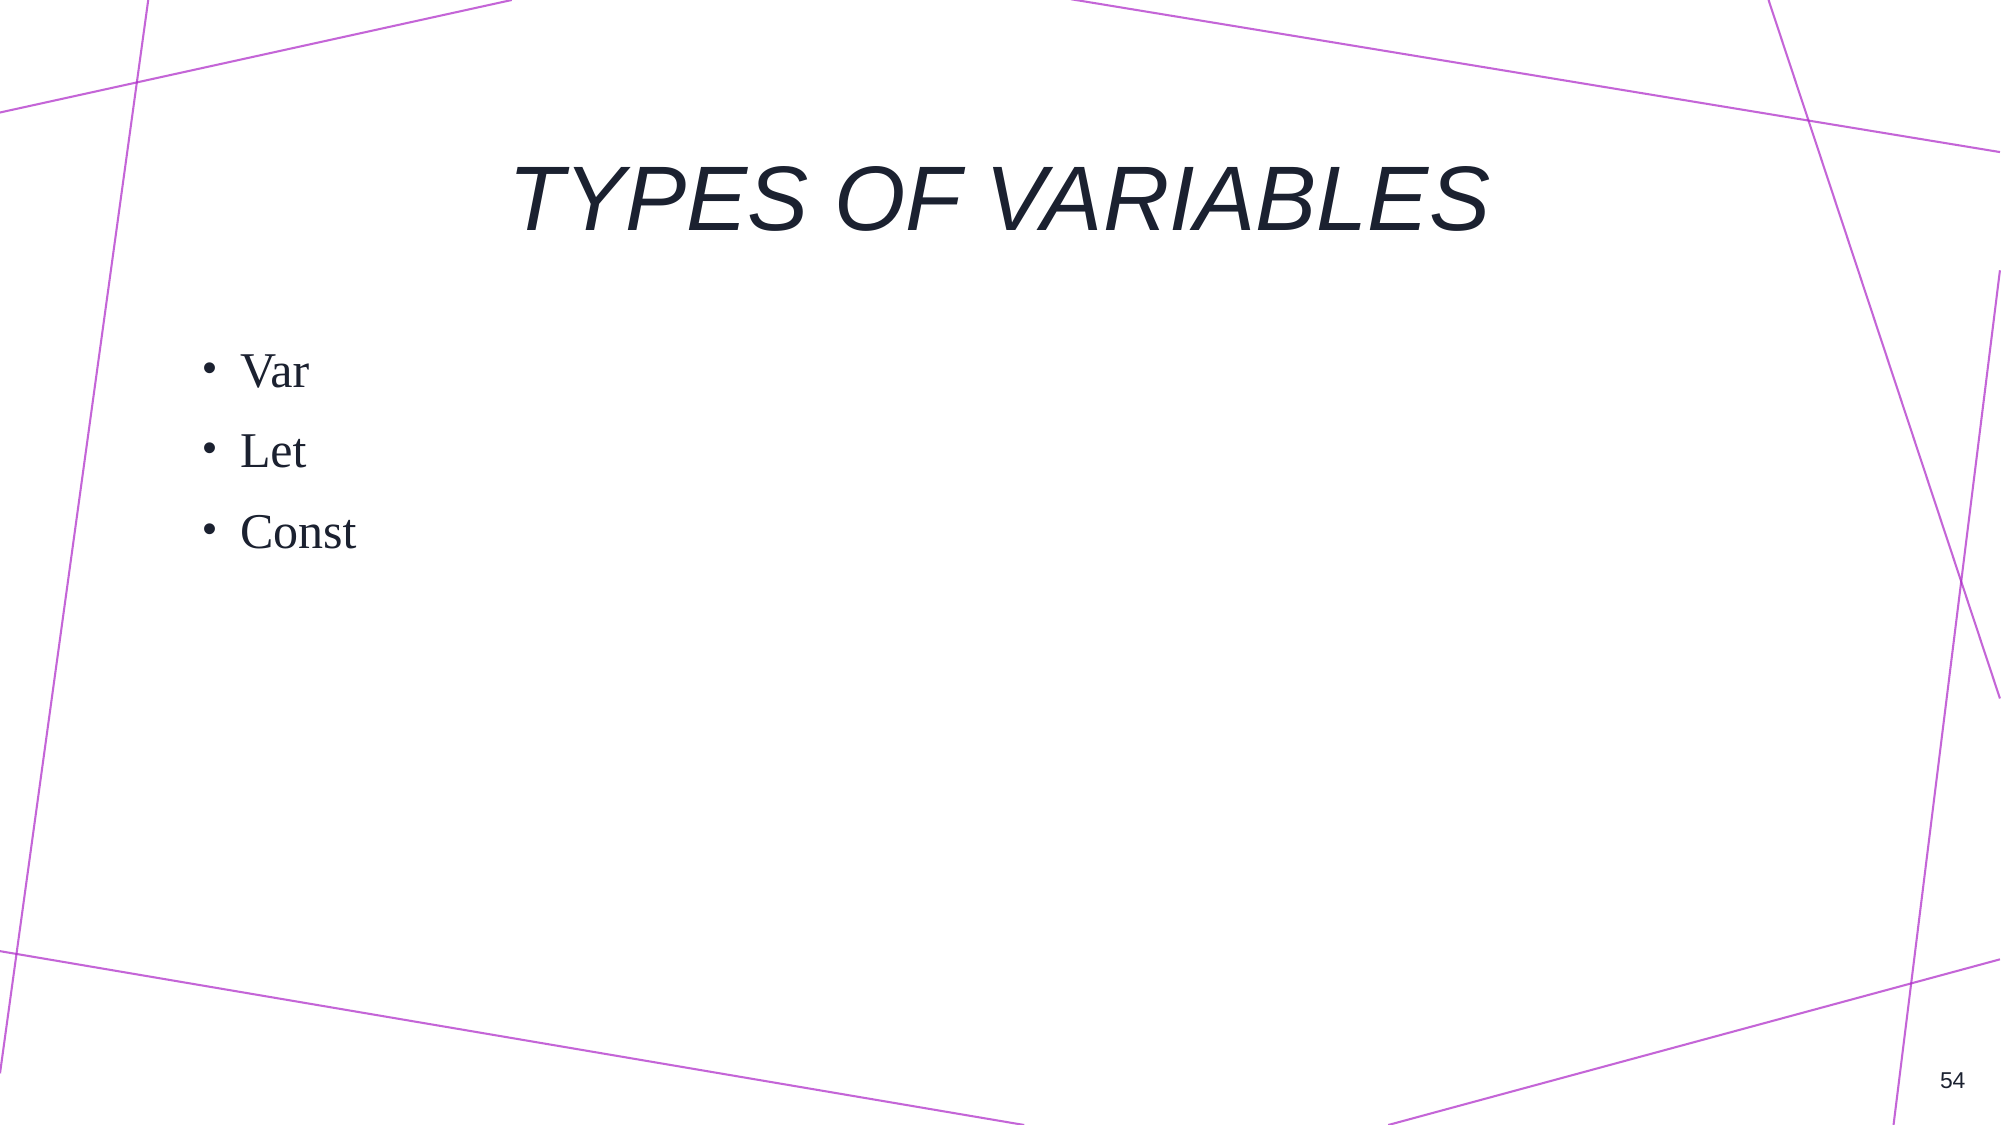

# Types of variables
Var
Let
Const
54